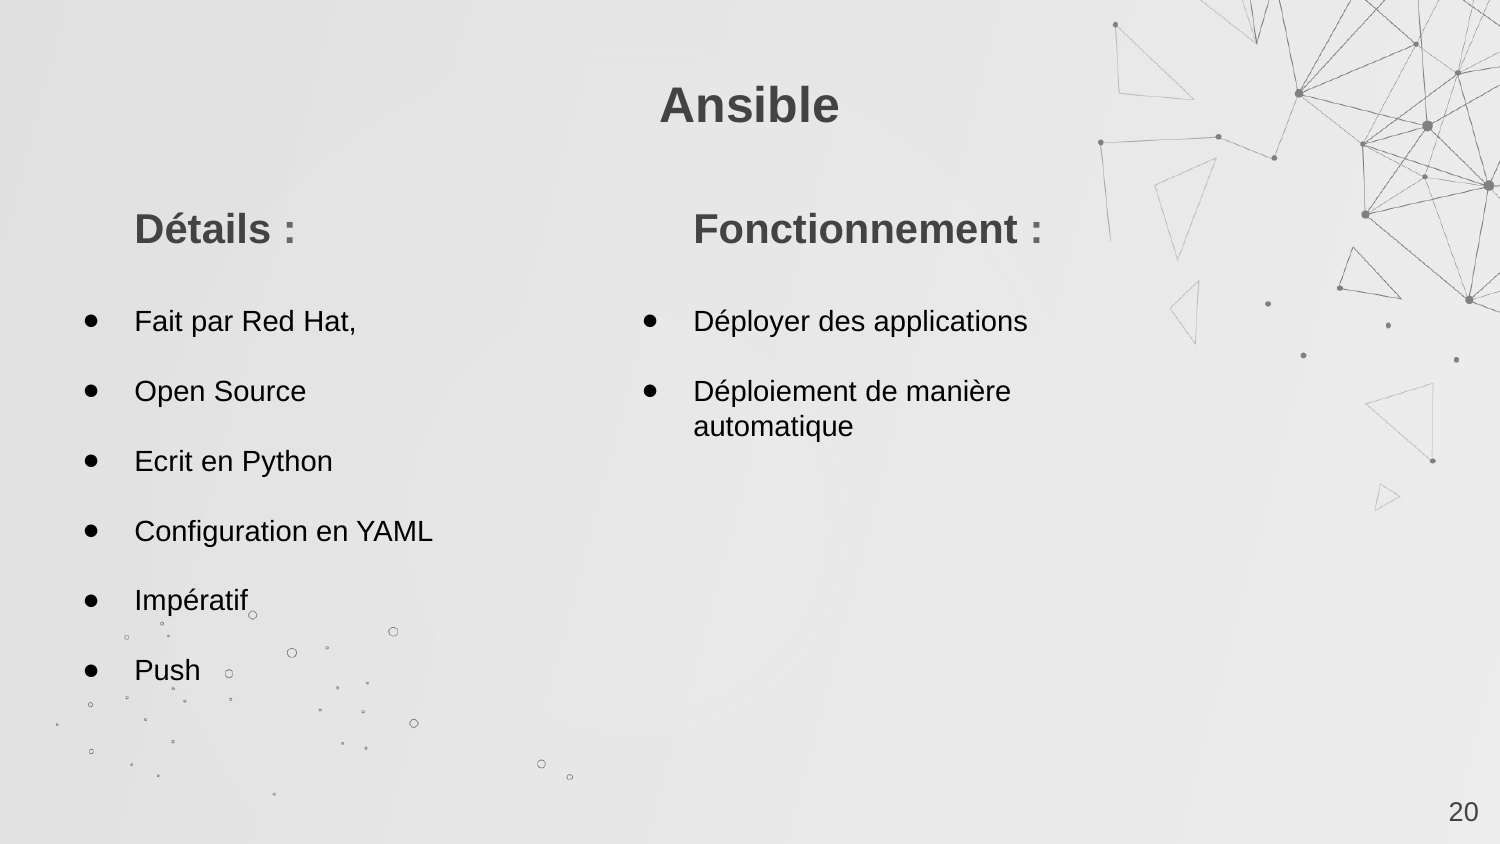

# Ansible
Détails :

Fait par Red Hat,

Open Source

Ecrit en Python

Configuration en YAML

Impératif

Push

Fonctionnement :

Déployer des applications

Déploiement de manière automatique

20